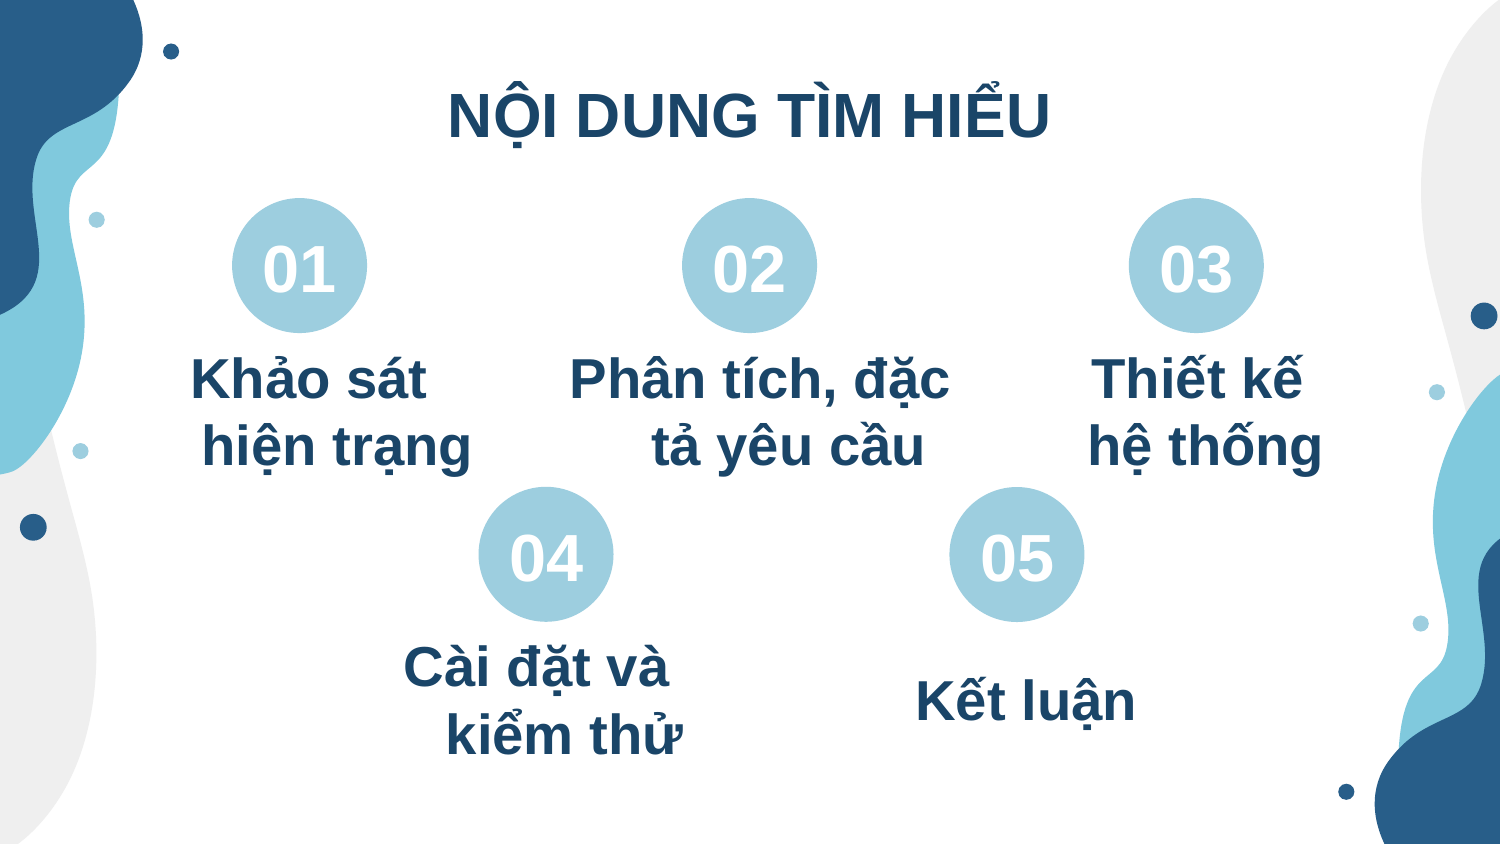

# NỘI DUNG TÌM HIỂU

01
02
03
Khảo sát hiện trạng
Phân tích, đặc tả yêu cầu
Thiết kế
hệ thống

04
05
Cài đặt và kiểm thử
Kết luận